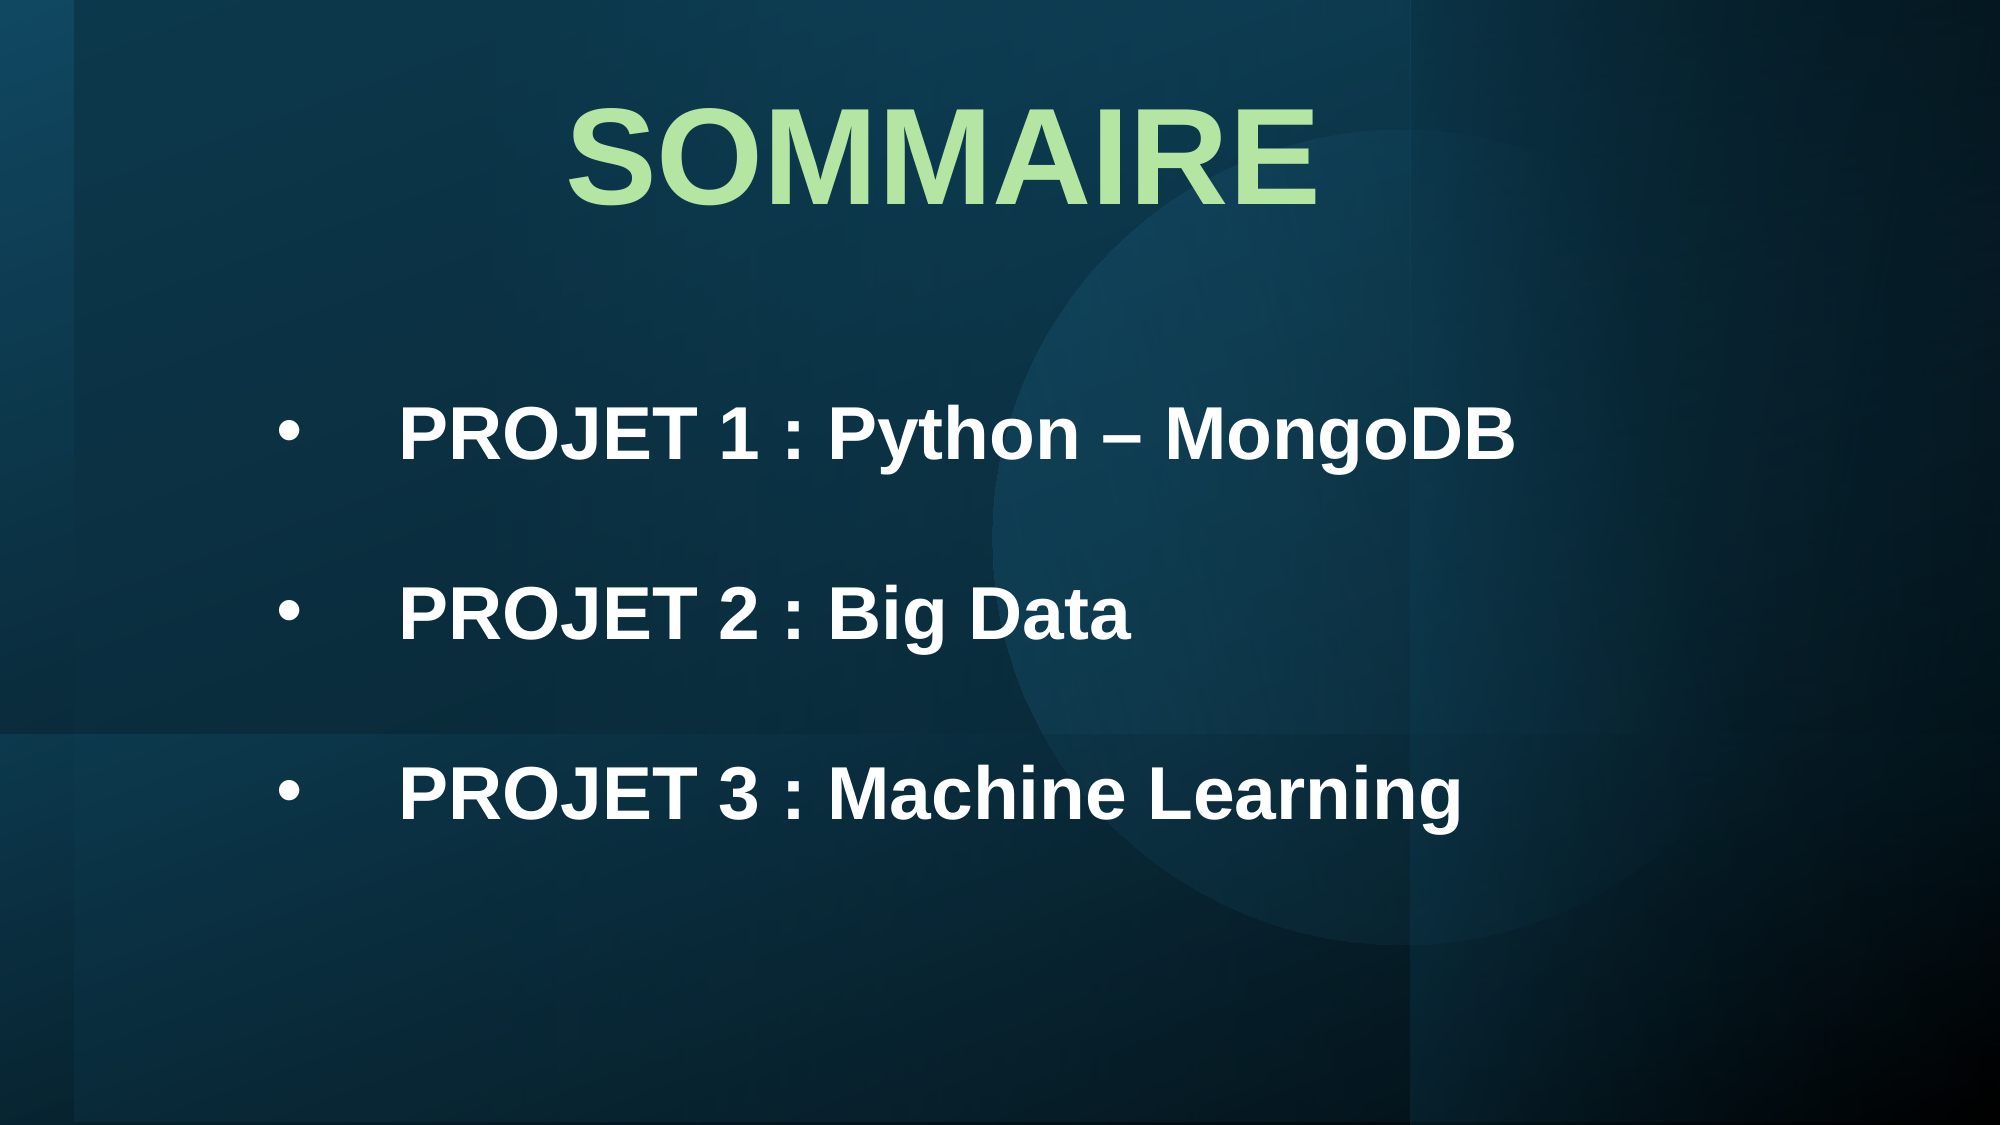

SOMMAIRE

PROJET 1 : Python – MongoDB
PROJET 2 : Big Data
PROJET 3 : Machine Learning